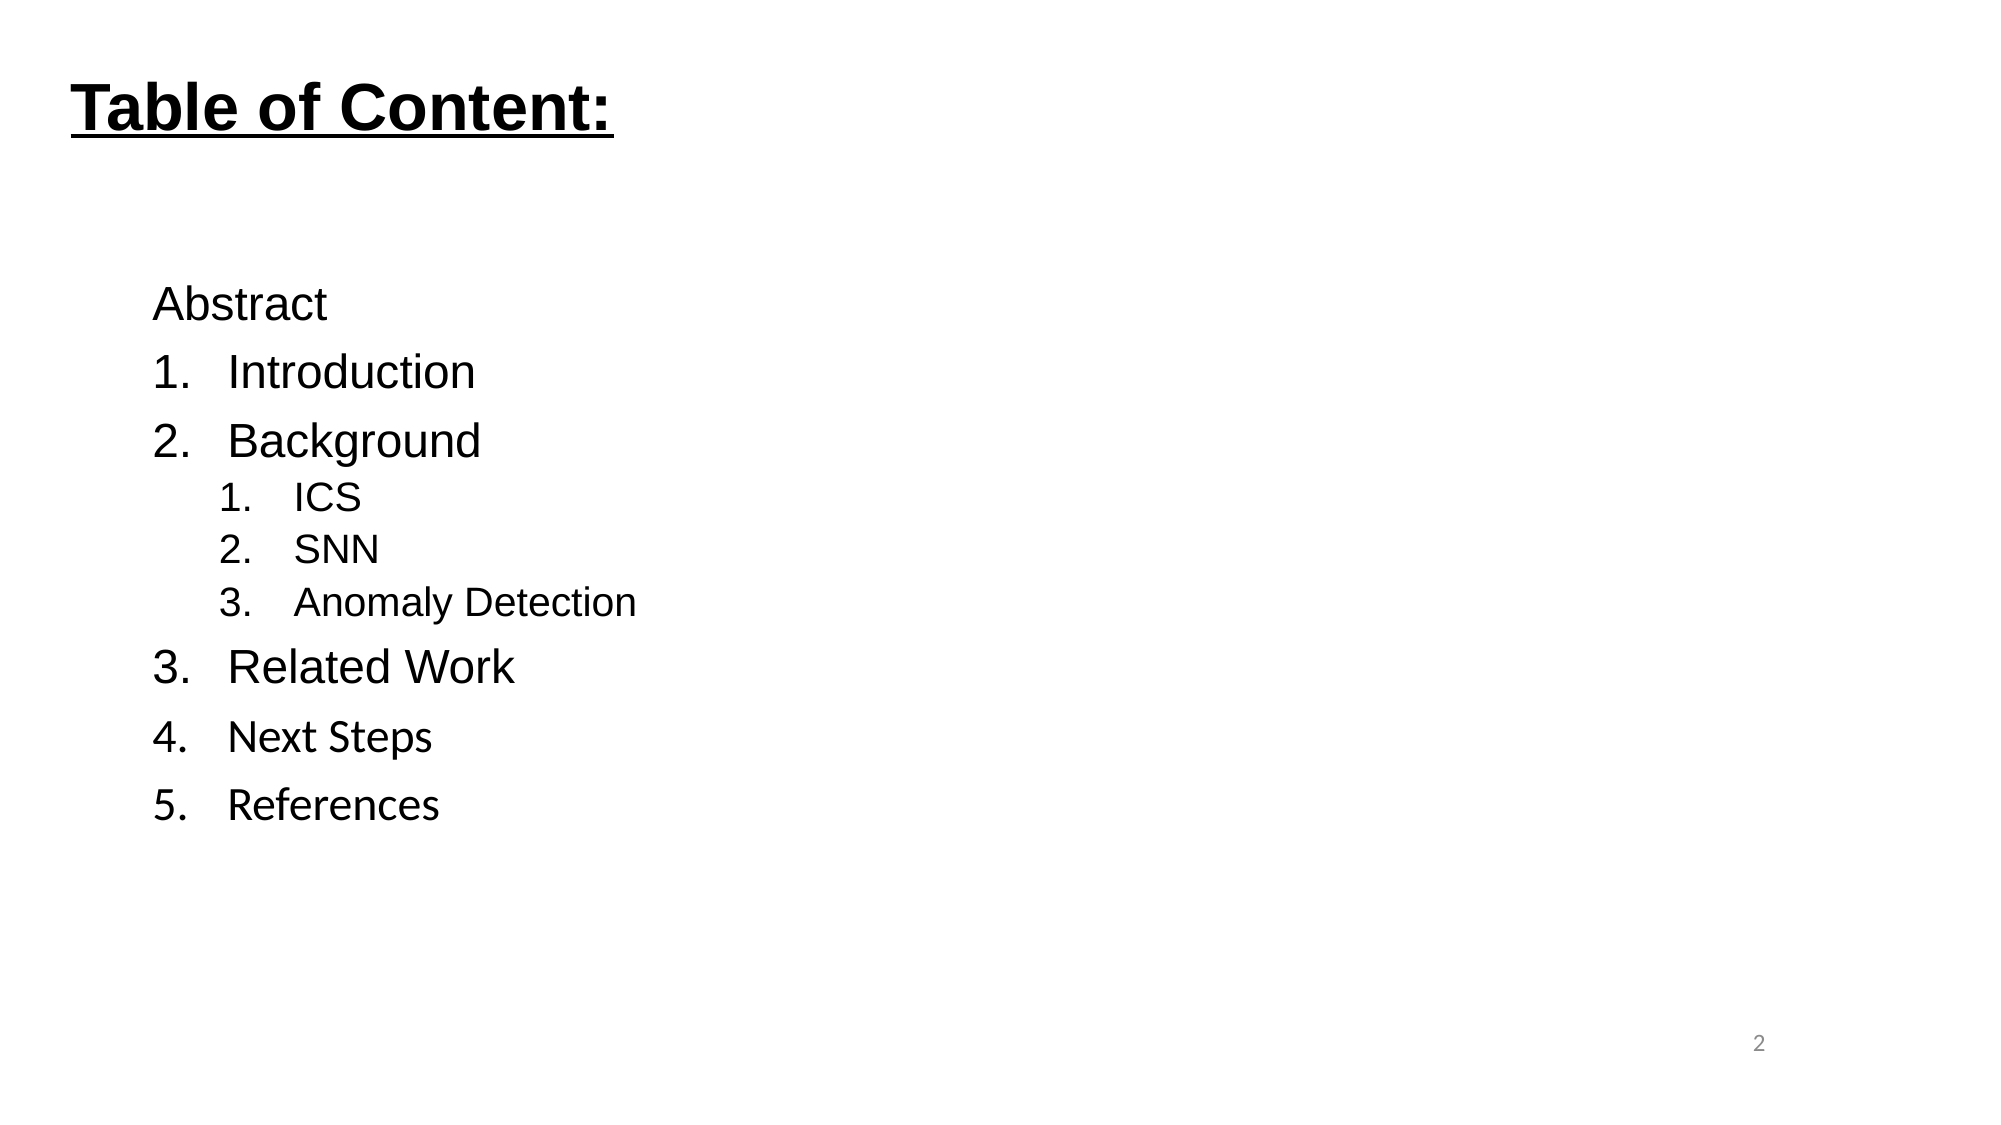

# Table of Content:
Abstract
Introduction
Background
ICS
SNN
Anomaly Detection
Related Work
Next Steps
References

2